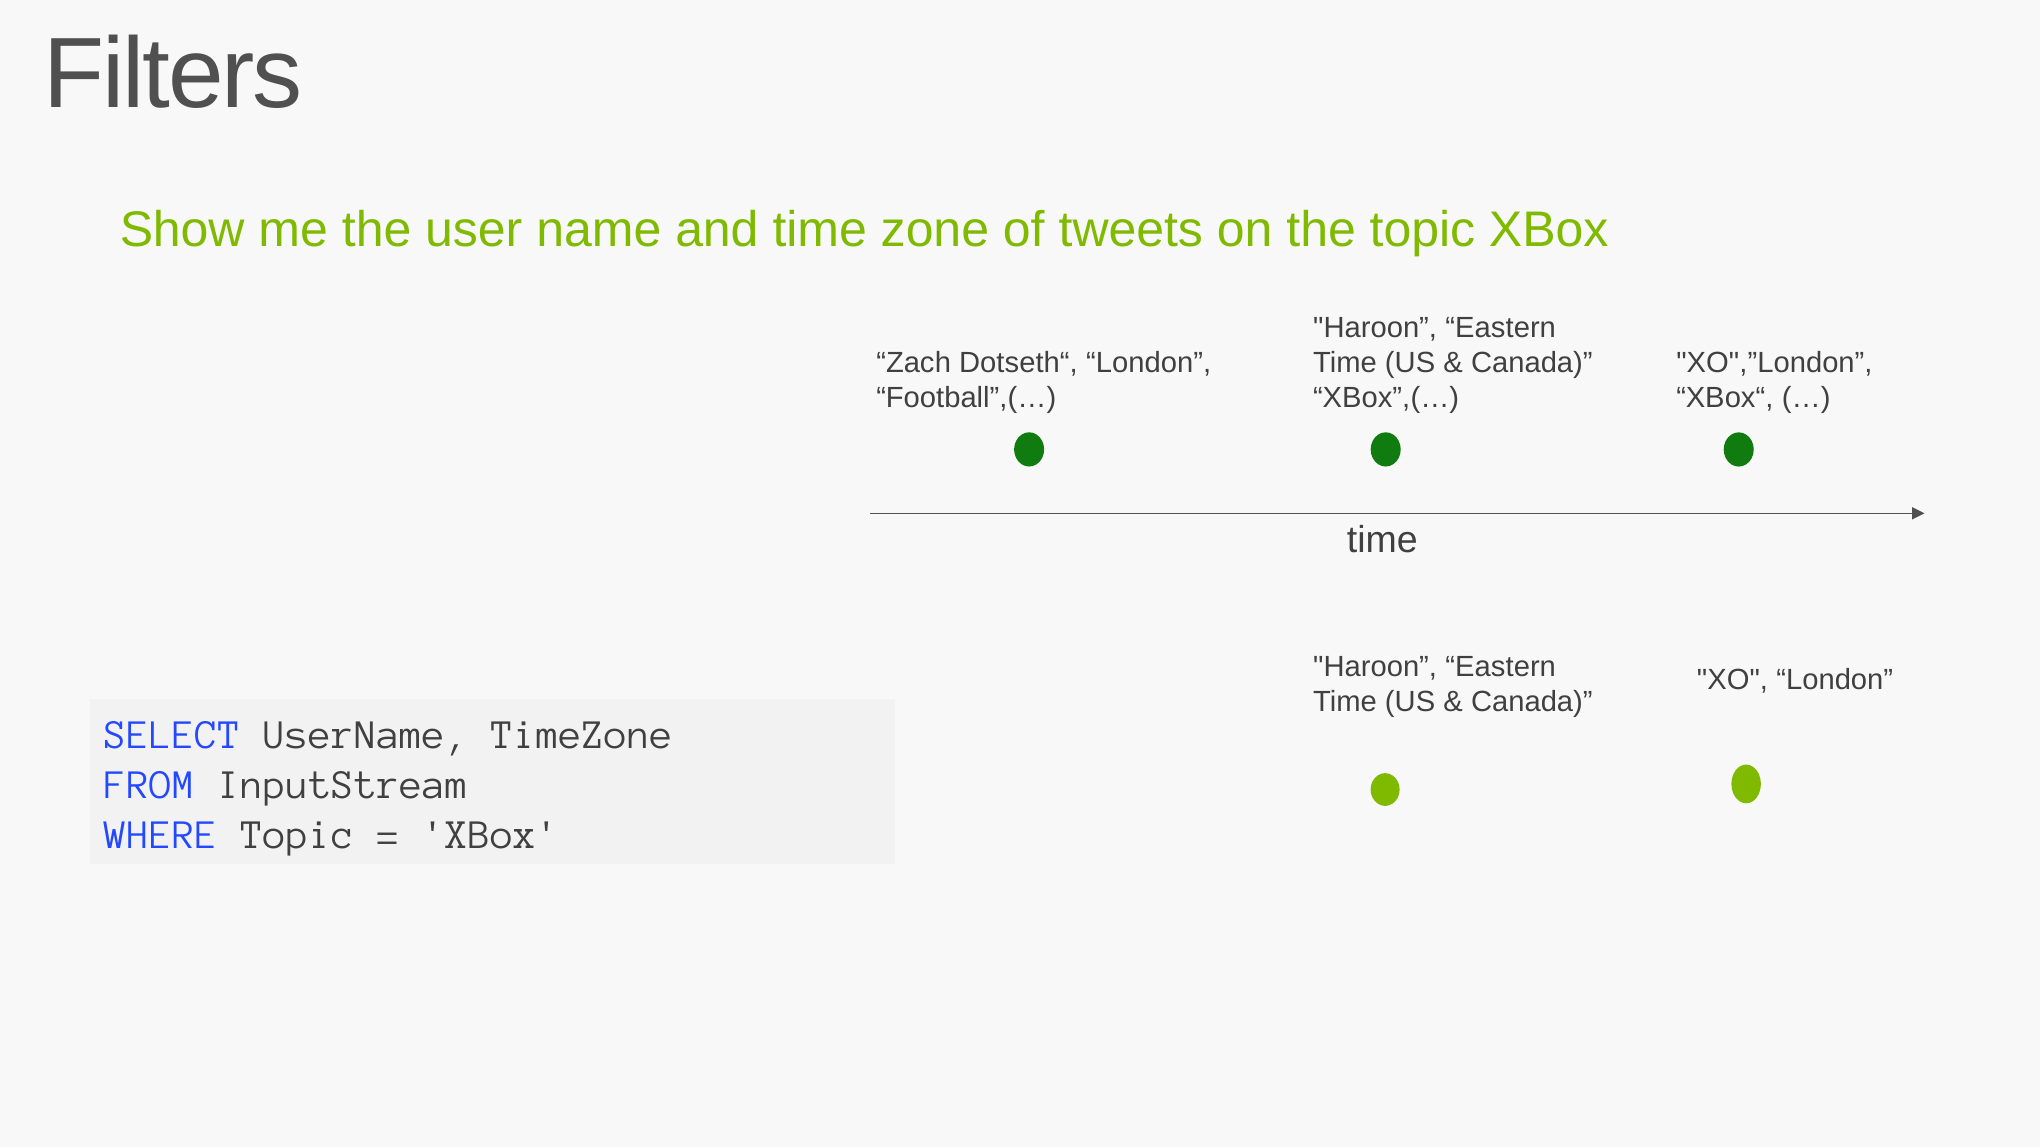

# Filters
Show me the user name and time zone of tweets on the topic XBox
"Haroon”, “Eastern Time (US & Canada)”
“XBox”,(…)

"XO",”London”,
“XBox“, (…)

“Zach Dotseth“, “London”, “Football”,(…)

time
"Haroon”, “Eastern Time (US & Canada)”
"XO", “London”

SELECT UserName, TimeZone
FROM InputStream
WHERE Topic = 'XBox'